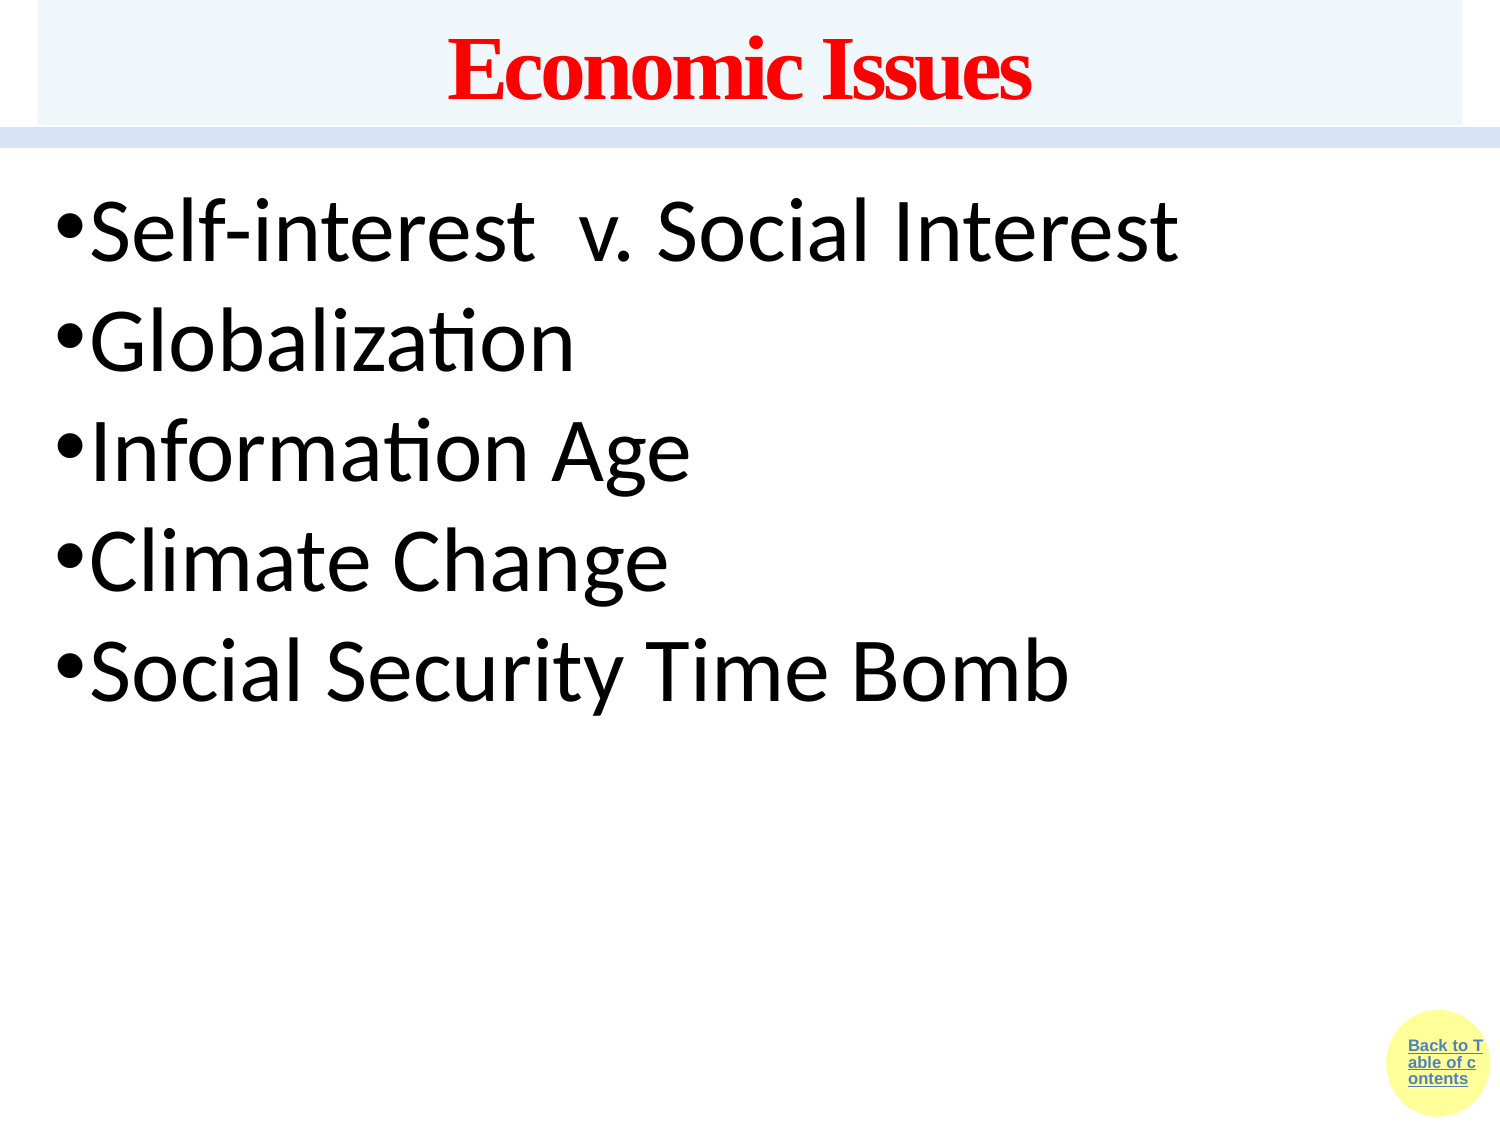

# Economic Issues
Self-interest  v. Social Interest
Globalization
Information Age
Climate Change
Social Security Time Bomb